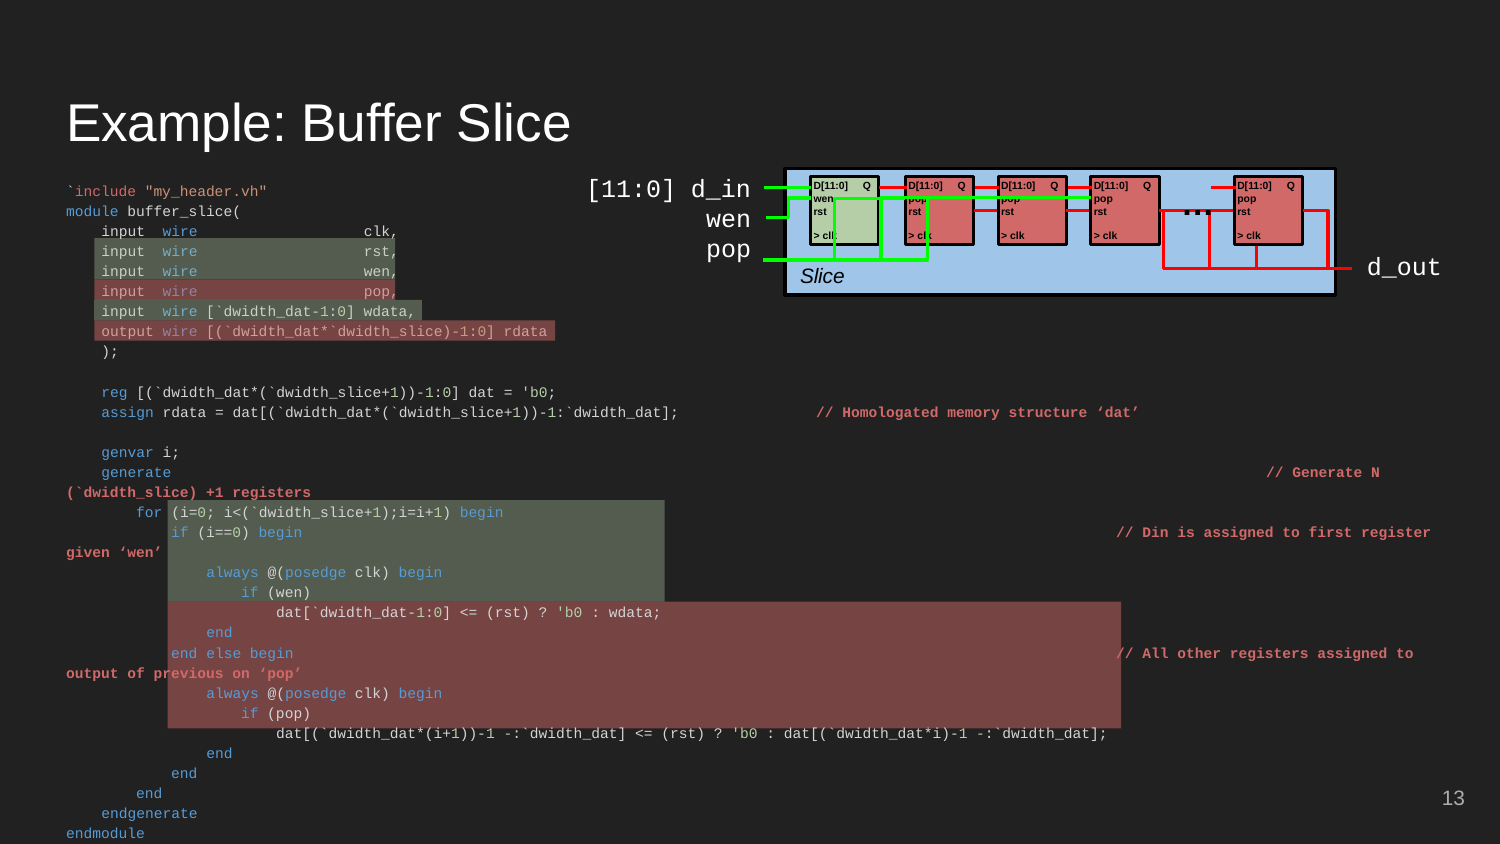

# Example: Buffer Slice
[11:0] d_in
wen
pop
`include "my_header.vh"
module buffer_slice(
    input  wire                   clk,
    input  wire                   rst,
    input  wire                   wen,
    input  wire                   pop,
    input  wire [`dwidth_dat-1:0] wdata,
    output wire [(`dwidth_dat*`dwidth_slice)-1:0] rdata
    );

    reg [(`dwidth_dat*(`dwidth_slice+1))-1:0] dat = 'b0;
    assign rdata = dat[(`dwidth_dat*(`dwidth_slice+1))-1:`dwidth_dat]; 	// Homologated memory structure ‘dat’

    genvar i;
    generate								// Generate N (`dwidth_slice) +1 registers
        for (i=0; i<(`dwidth_slice+1);i=i+1) begin
            if (i==0) begin						// Din is assigned to first register given ‘wen’
                always @(posedge clk) begin
                    if (wen)
                        dat[`dwidth_dat-1:0] <= (rst) ? 'b0 : wdata;
                end
            end else begin						// All other registers assigned to output of previous on ‘pop’
                always @(posedge clk) begin
                    if (pop)
                        dat[(`dwidth_dat*(i+1))-1 -:`dwidth_dat] <= (rst) ? 'b0 : dat[(`dwidth_dat*i)-1 -:`dwidth_dat];
                end
            end
        end
    endgenerate
endmodule

…
Slice
D[11:0]     Q
wen
rst

> clk
D[11:0]     Q
pop
rst

> clk
D[11:0]     Q
pop
rst

> clk
D[11:0]     Q
pop
rst

> clk
D[11:0]     Q
pop
rst

> clk
d_out

13